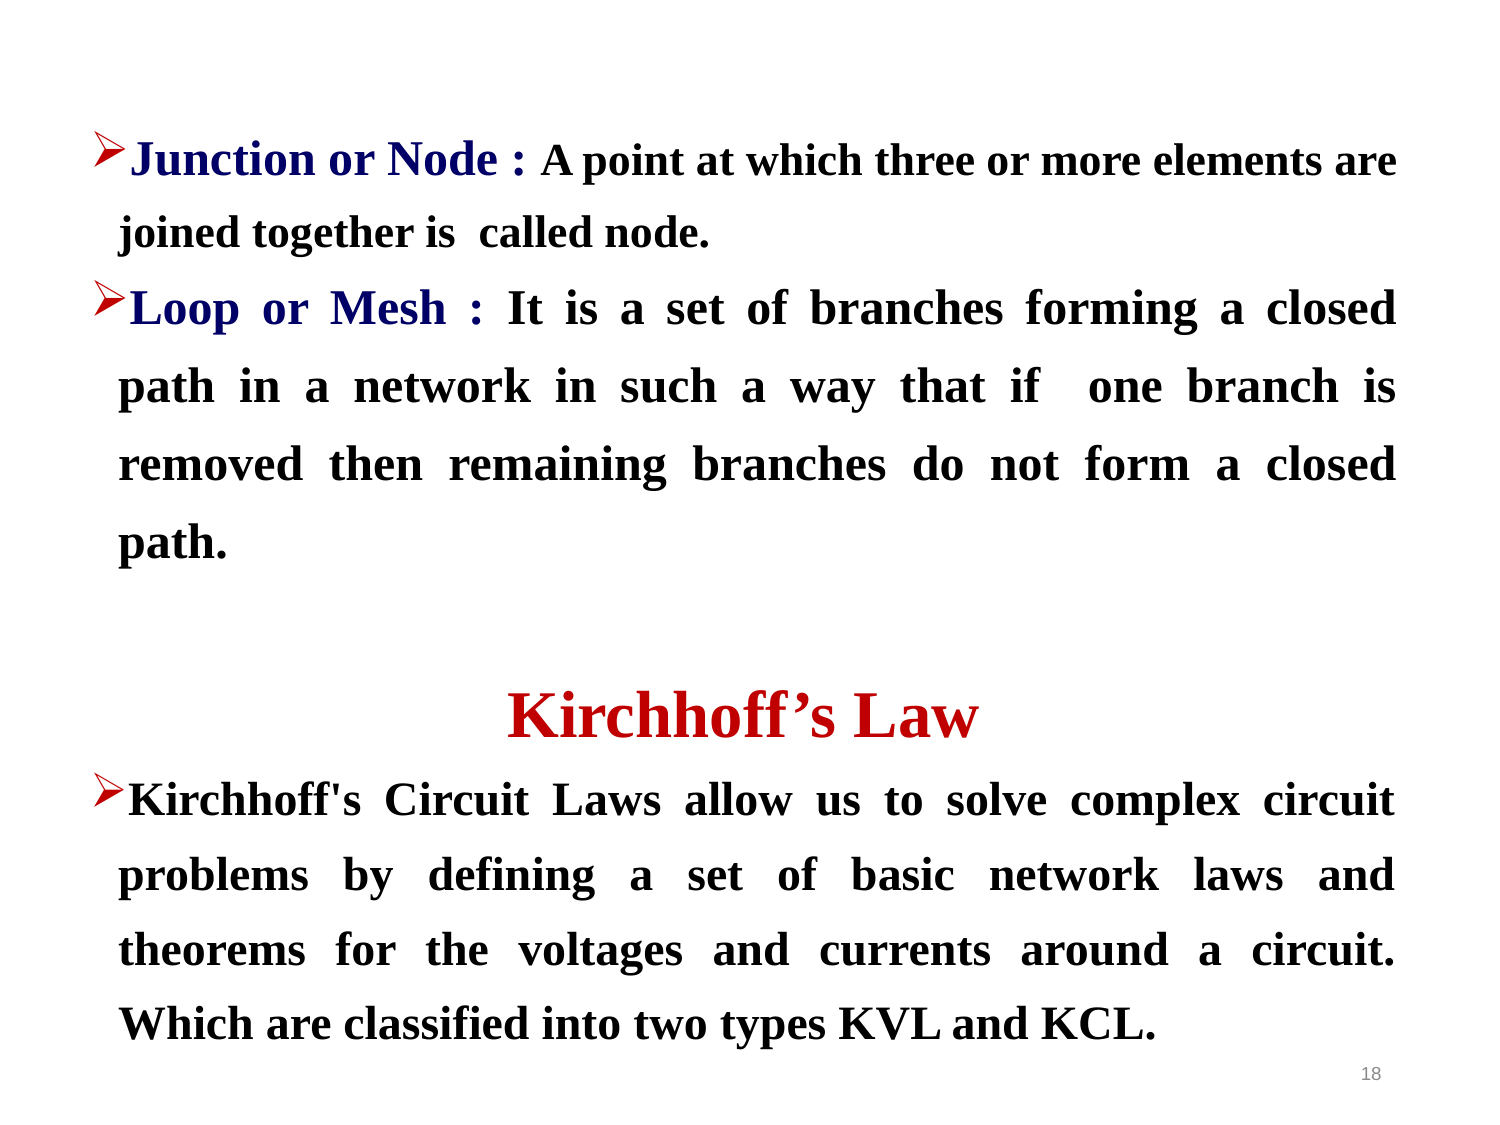

Junction or Node : A point at which three or more elements are joined together is  called node.
Loop or Mesh : It is a set of branches forming a closed path in a network in such a way that if  one branch is removed then remaining branches do not form a closed path.

Kirchhoff’s Law
Kirchhoff's Circuit Laws allow us to solve complex circuit problems by defining a set of basic network laws and theorems for the voltages and currents around a circuit. Which are classified into two types KVL and KCL.

18